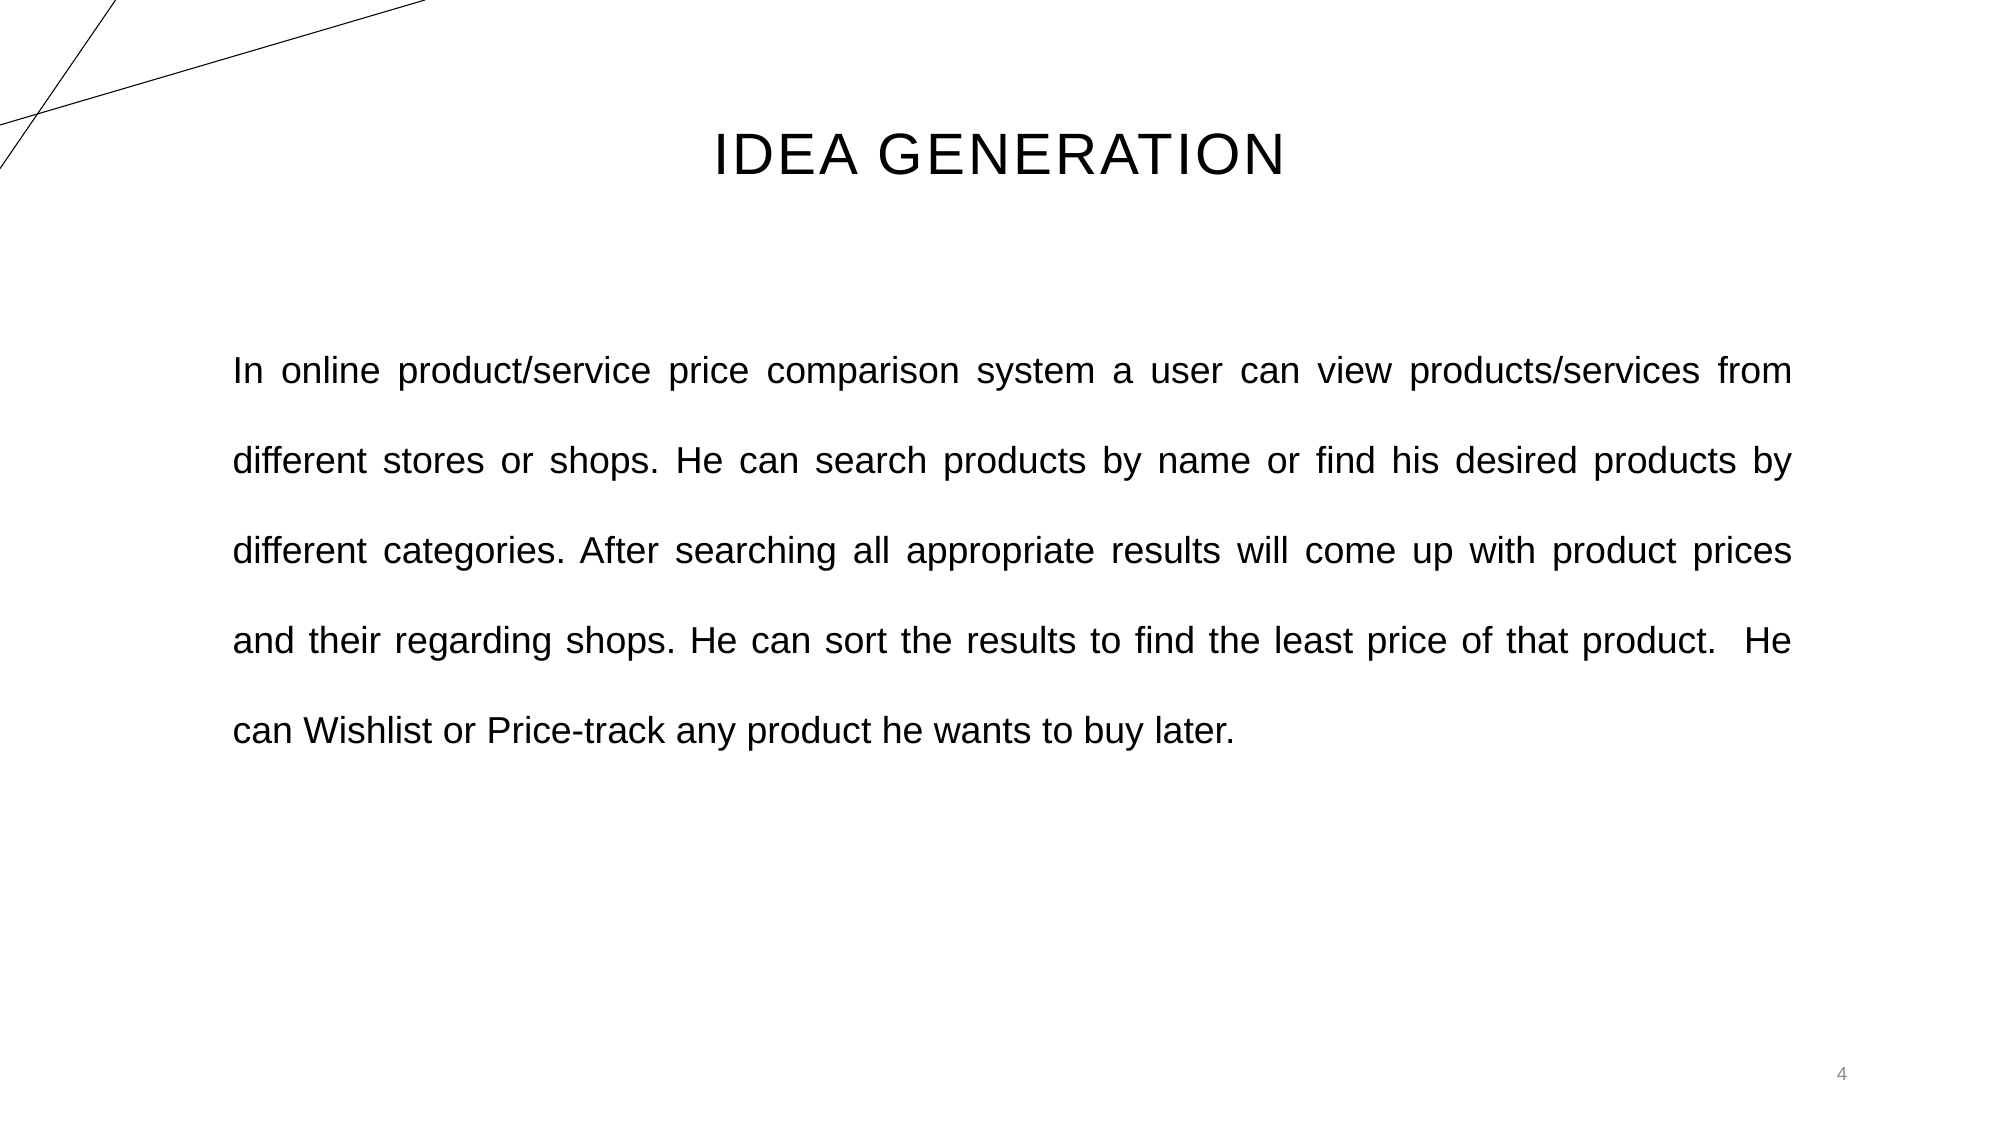

# Idea generation
In online product/service price comparison system a user can view products/services from different stores or shops. He can search products by name or find his desired products by different categories. After searching all appropriate results will come up with product prices and their regarding shops. He can sort the results to find the least price of that product.  He can Wishlist or Price-track any product he wants to buy later.
4